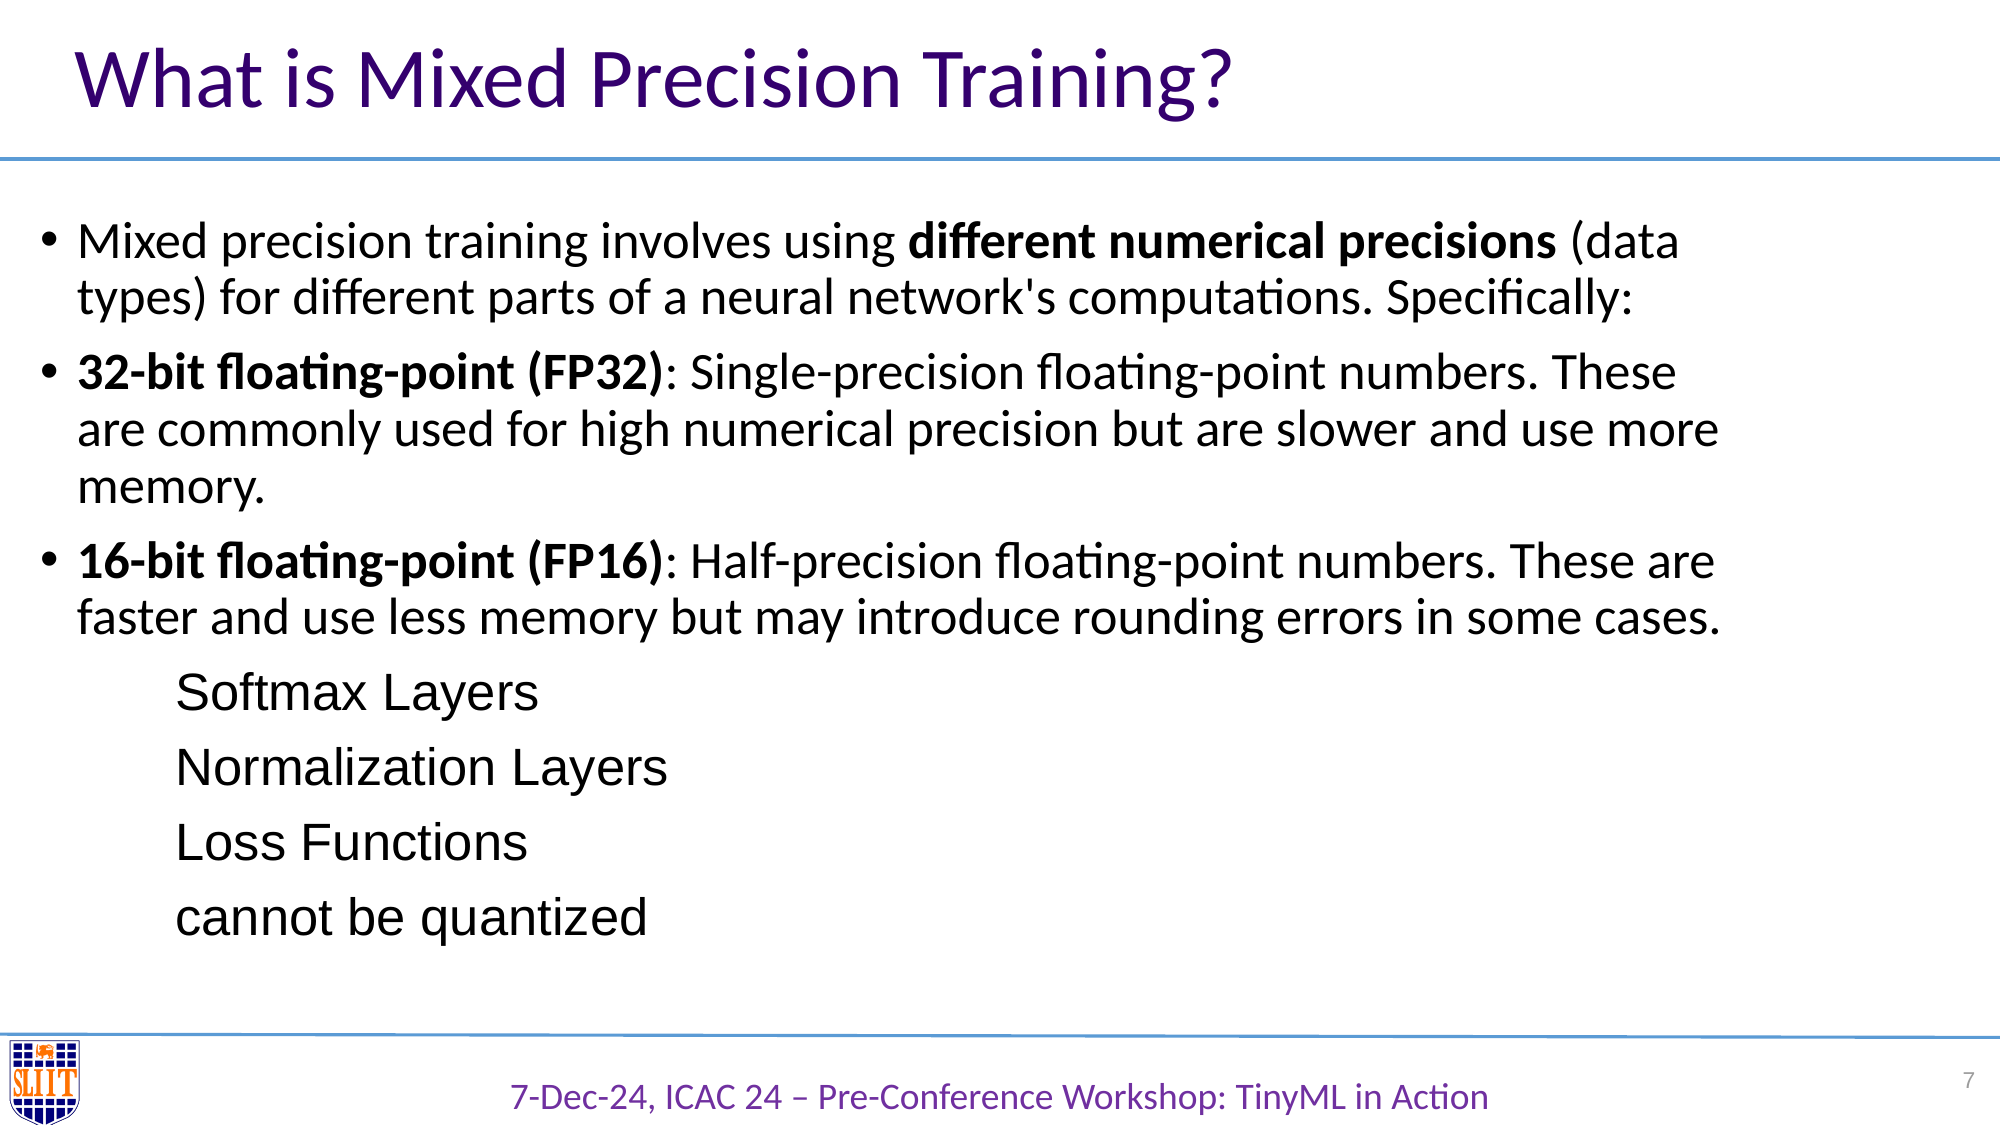

# What is Mixed Precision Training?
Mixed precision training involves using different numerical precisions (data types) for different parts of a neural network's computations. Specifically:
32-bit floating-point (FP32): Single-precision floating-point numbers. These are commonly used for high numerical precision but are slower and use more memory.
16-bit floating-point (FP16): Half-precision floating-point numbers. These are faster and use less memory but may introduce rounding errors in some cases.
	Softmax Layers
	Normalization Layers
	Loss Functions
	cannot be quantized

7